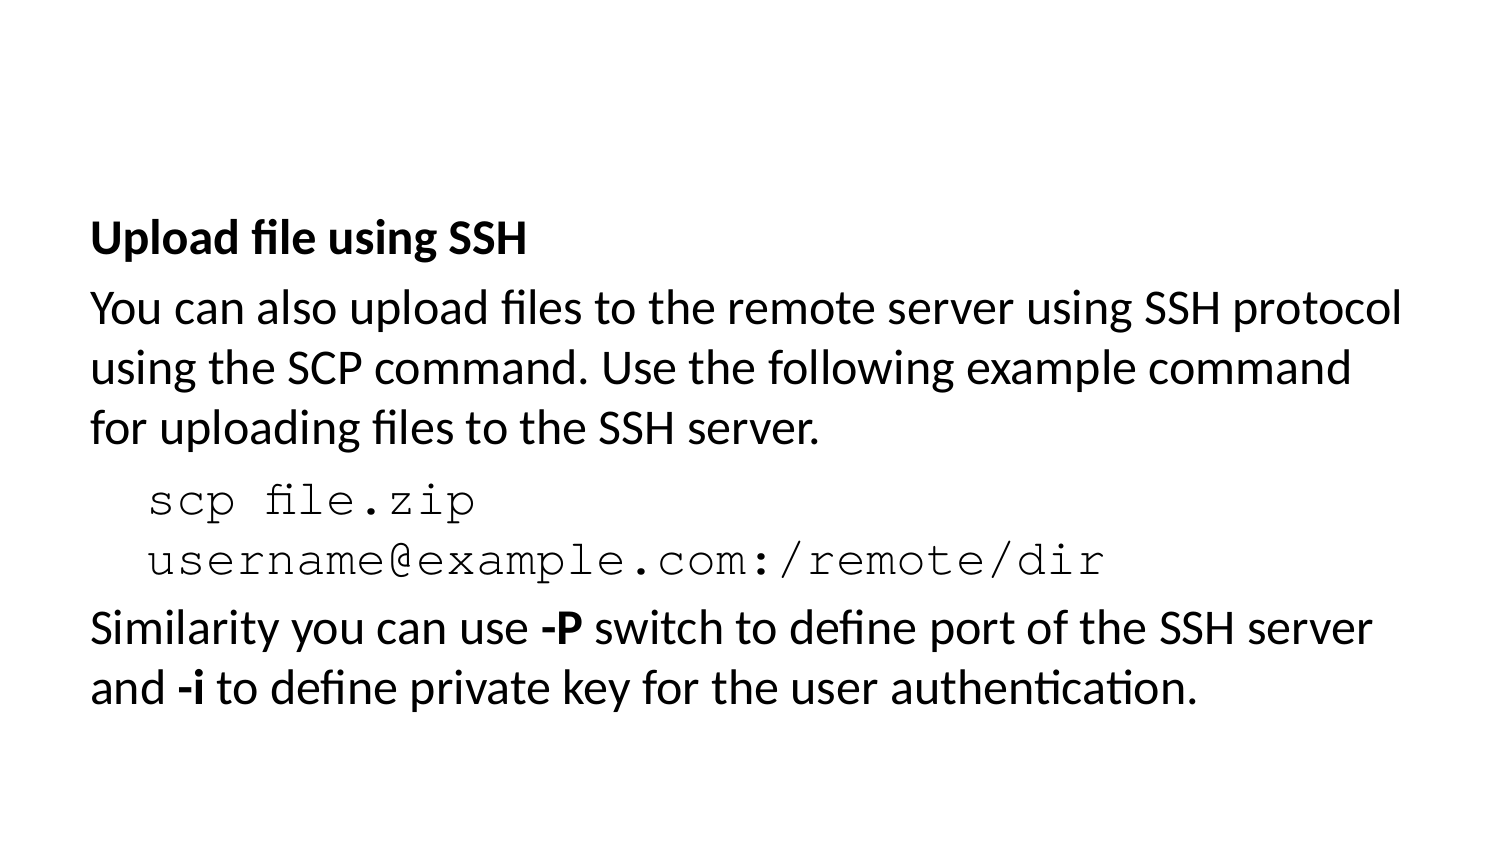

Upload file using SSH
You can also upload files to the remote server using SSH protocol using the SCP command. Use the following example command for uploading files to the SSH server.
scp file.zip username@example.com:/remote/dir
Similarity you can use -P switch to define port of the SSH server and -i to define private key for the user authentication.